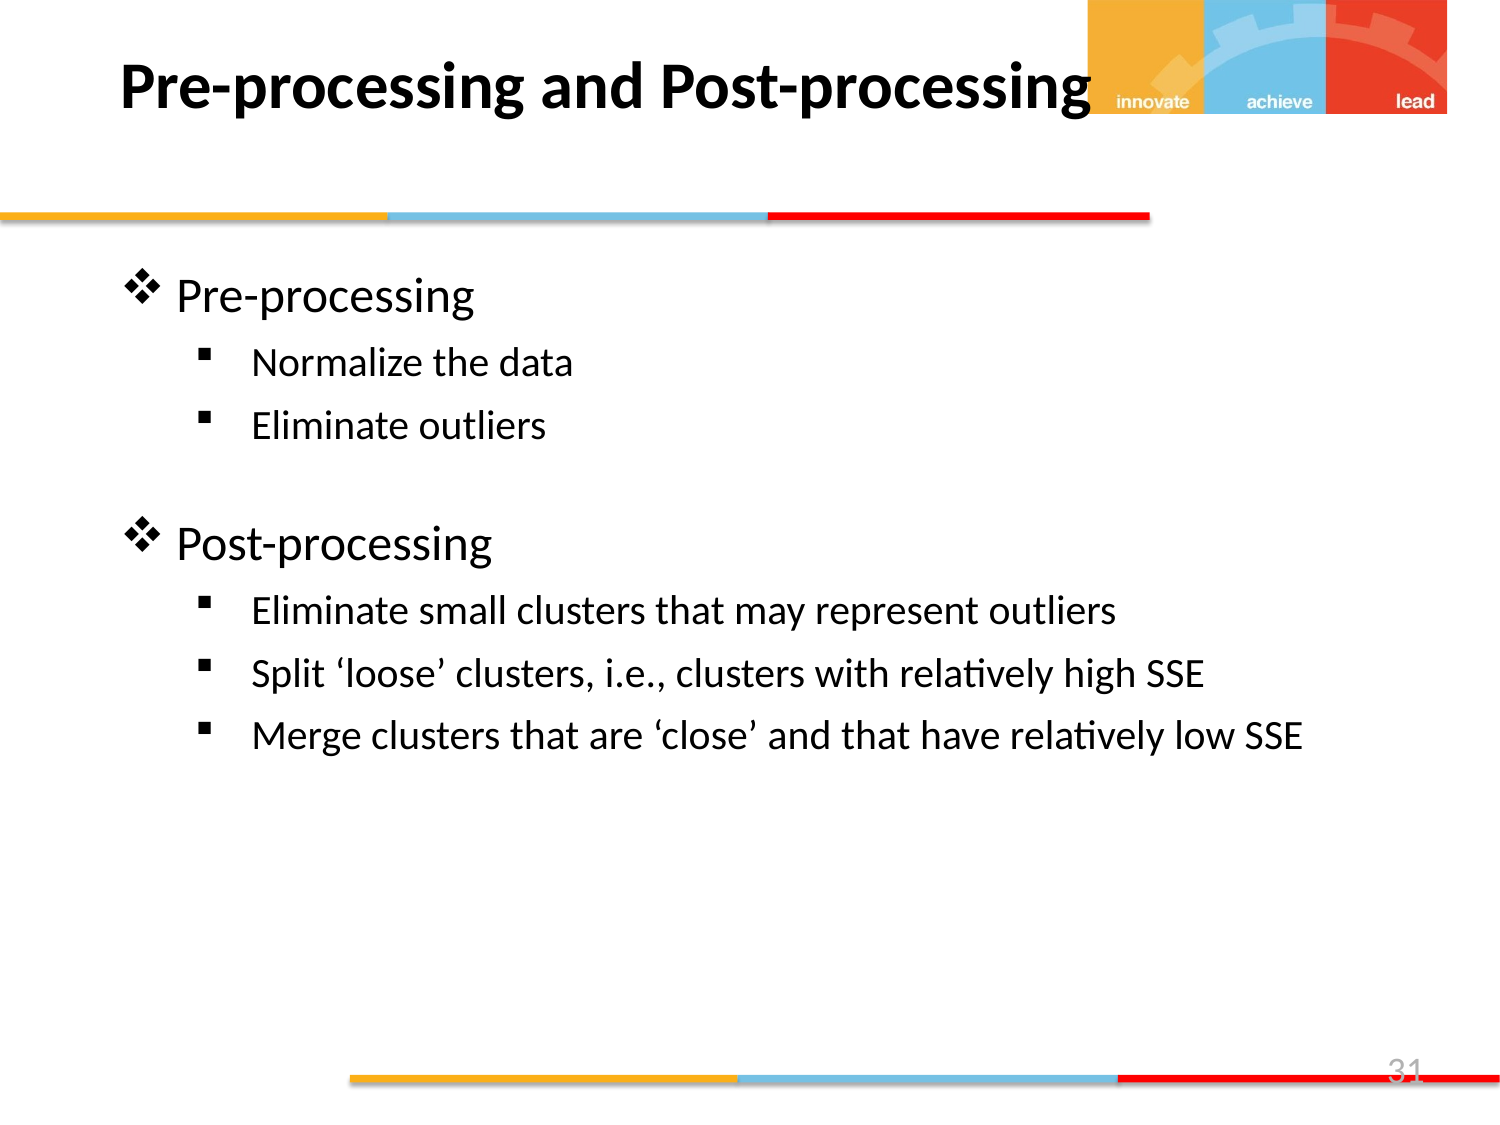

Pre-processing and Post-processing
Pre-processing
Normalize the data
Eliminate outliers

Post-processing
Eliminate small clusters that may represent outliers
Split ‘loose’ clusters, i.e., clusters with relatively high SSE
Merge clusters that are ‘close’ and that have relatively low SSE
31